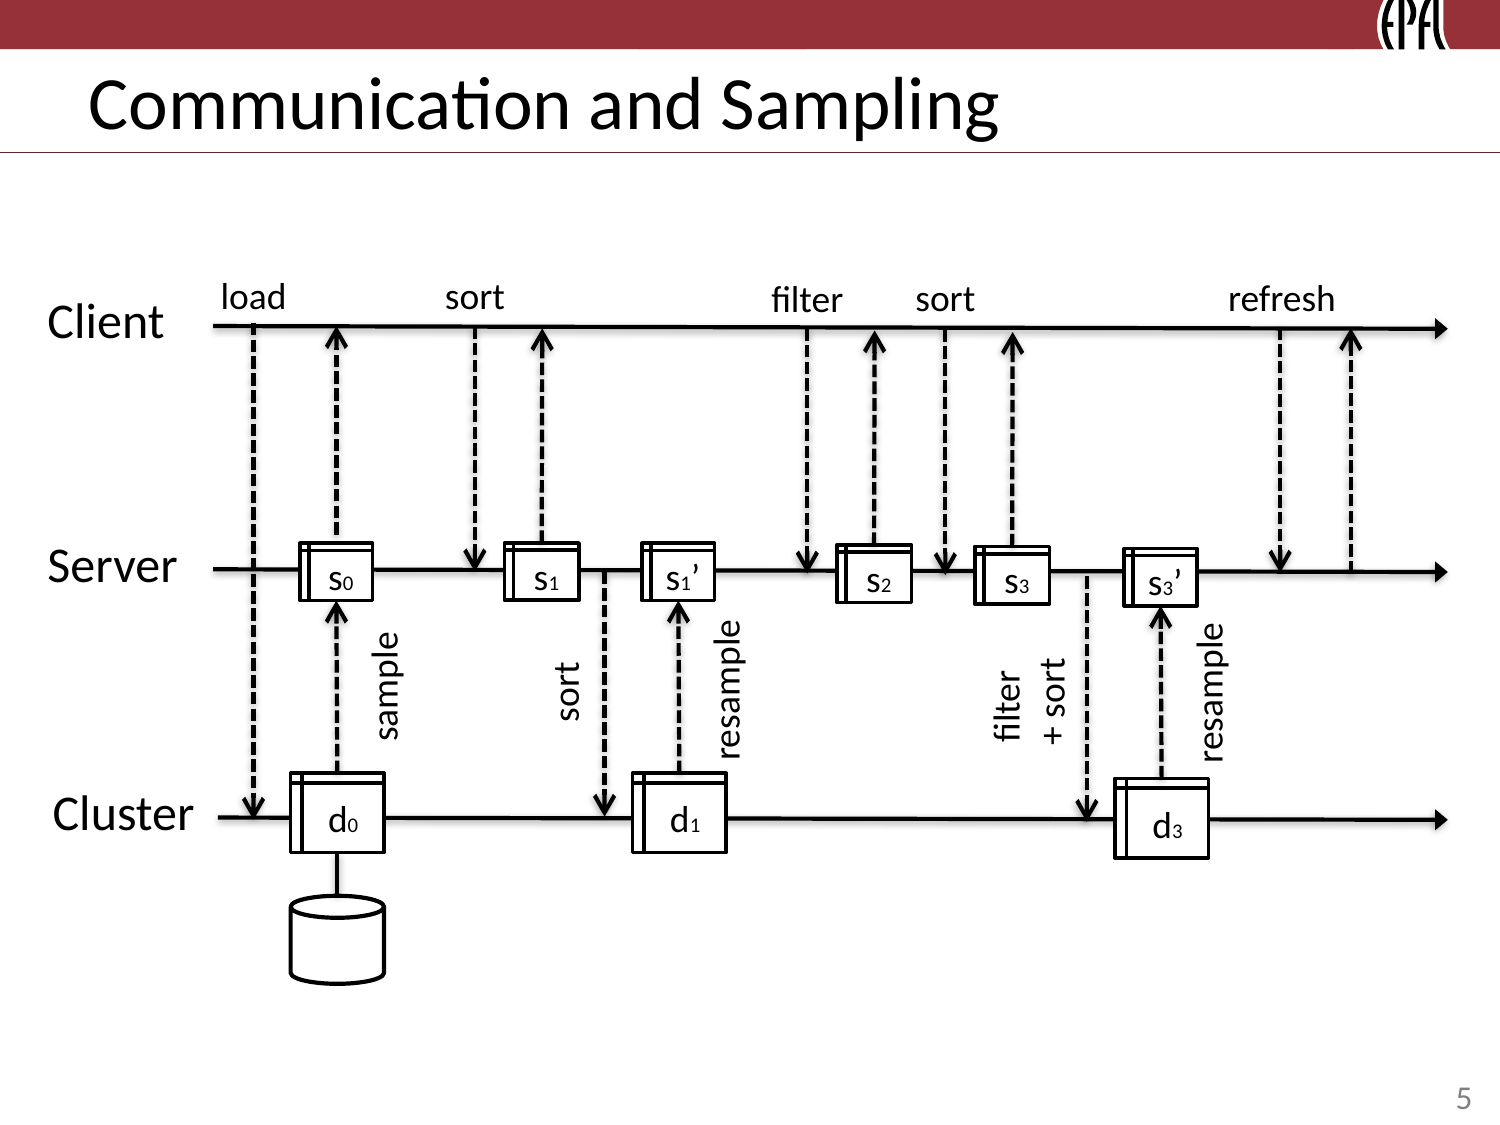

# Communication and Sampling
load
sort
refresh
sort
filter
Client
Server
s1
s0
s1’
s2
s3
s3’
filter
 + sort
sample
resample
sort
resample
Cluster
d0
d1
d3